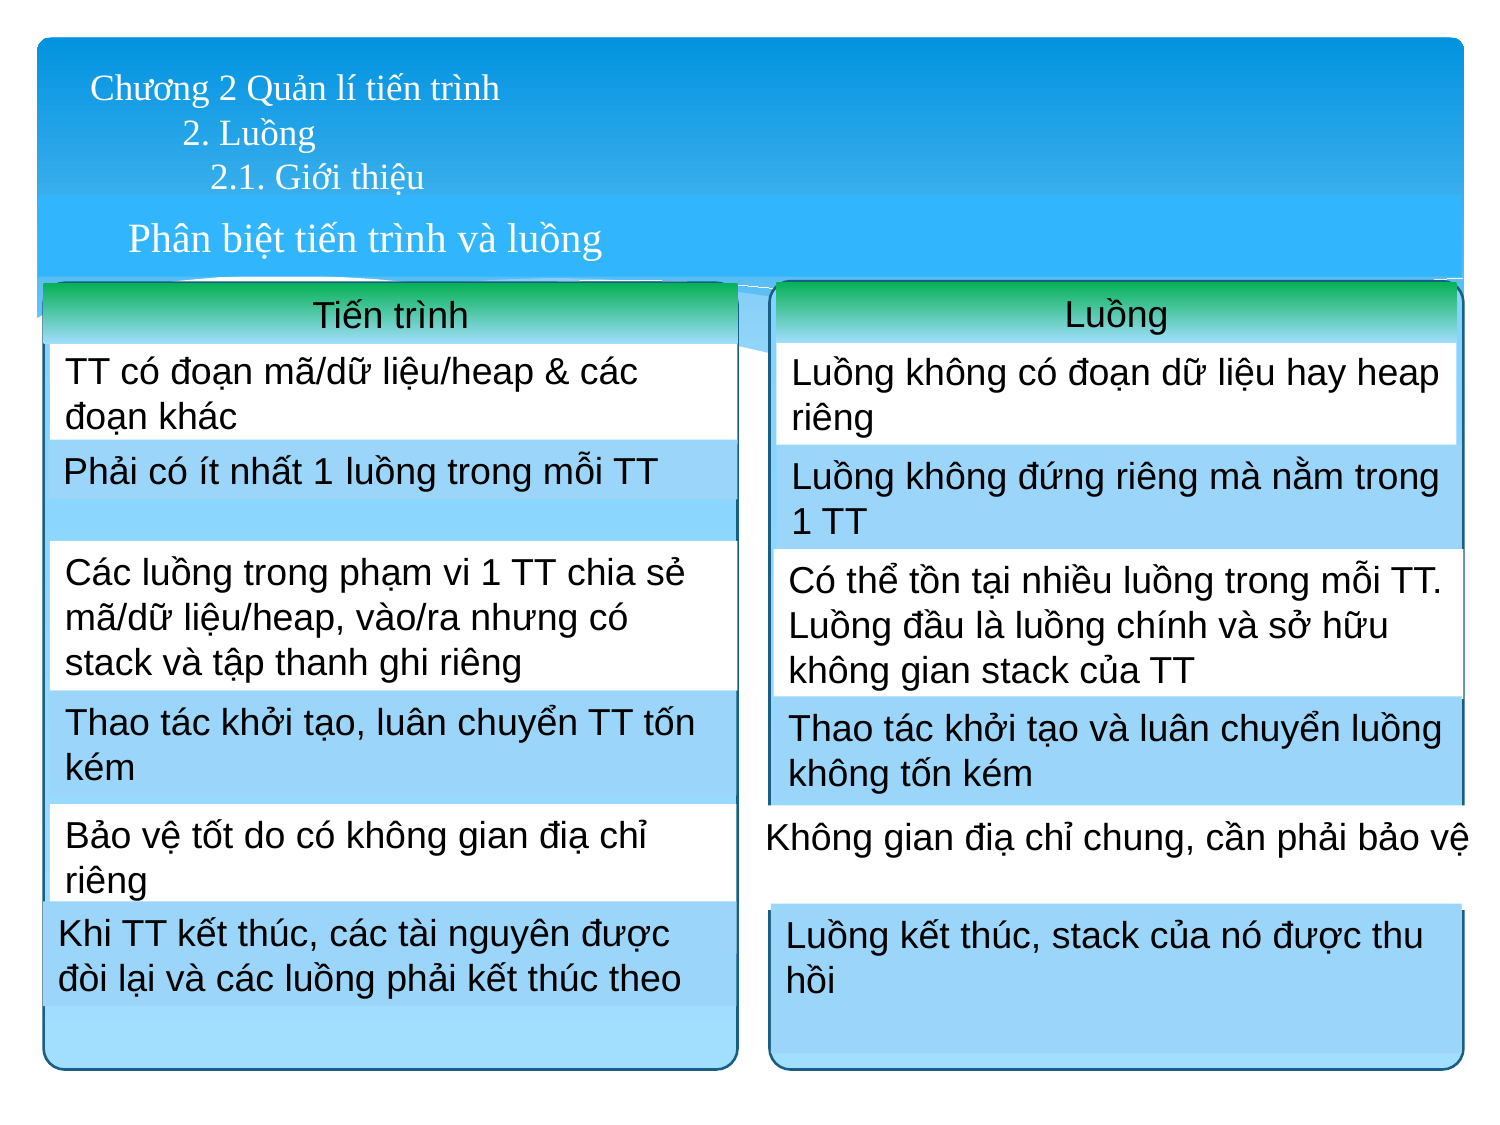

# Chương 2 Quản lí tiến trình 2. Luồng 2.1. Giới thiệu
Phân biệt tiến trình và luồng

Luồng

Tiến trình
TT có đoạn mã/dữ liệu/heap & các đoạn khác
Luồng không có đoạn dữ liệu hay heap riêng
Phải có ít nhất 1 luồng trong mỗi TT
Luồng không đứng riêng mà nằm trong 1 TT
Các luồng trong phạm vi 1 TT chia sẻ mã/dữ liệu/heap, vào/ra nhưng có stack và tập thanh ghi riêng
Có thể tồn tại nhiều luồng trong mỗi TT. Luồng đầu là luồng chính và sở hữu không gian stack của TT
Thao tác khởi tạo, luân chuyển TT tốn kém
Thao tác khởi tạo và luân chuyển luồng không tốn kém
Bảo vệ tốt do có không gian điạ chỉ riêng

Không gian điạ chỉ chung, cần phải bảo vệ

Khi TT kết thúc, các tài nguyên được đòi lại và các luồng phải kết thúc theo
Luồng kết thúc, stack của nó được thu hồi